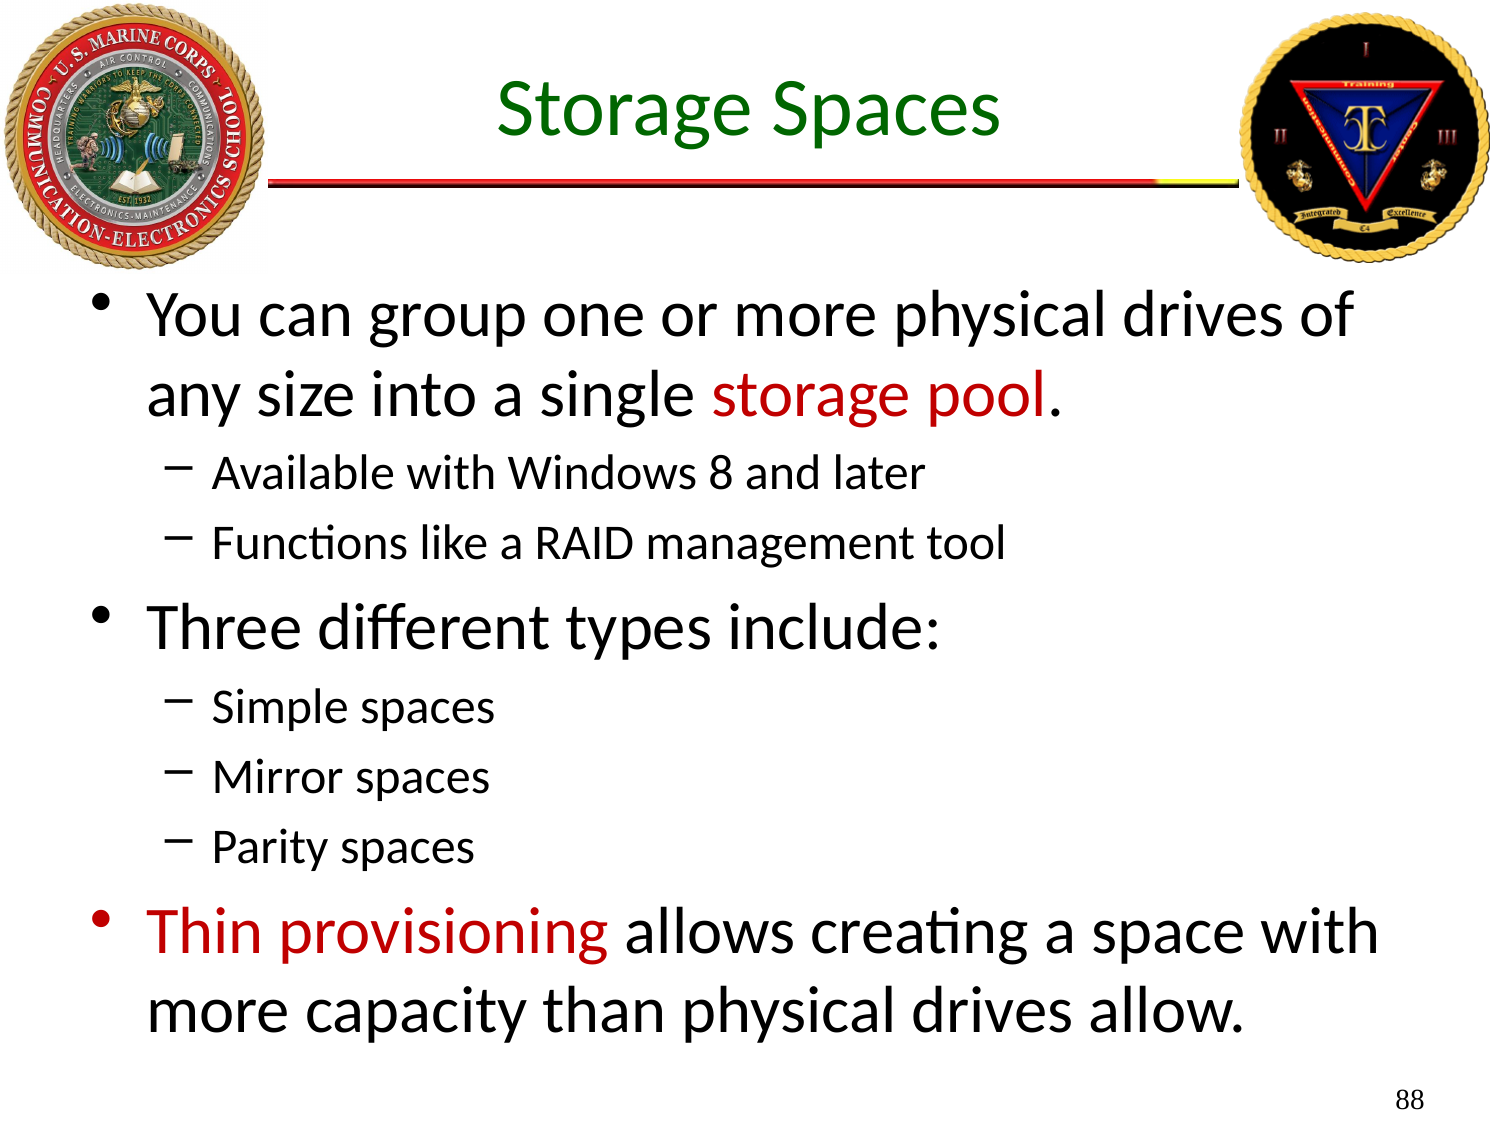

# Storage Spaces
You can group one or more physical drives of any size into a single storage pool.
Available with Windows 8 and later
Functions like a RAID management tool
Three different types include:
Simple spaces
Mirror spaces
Parity spaces
Thin provisioning allows creating a space with more capacity than physical drives allow.